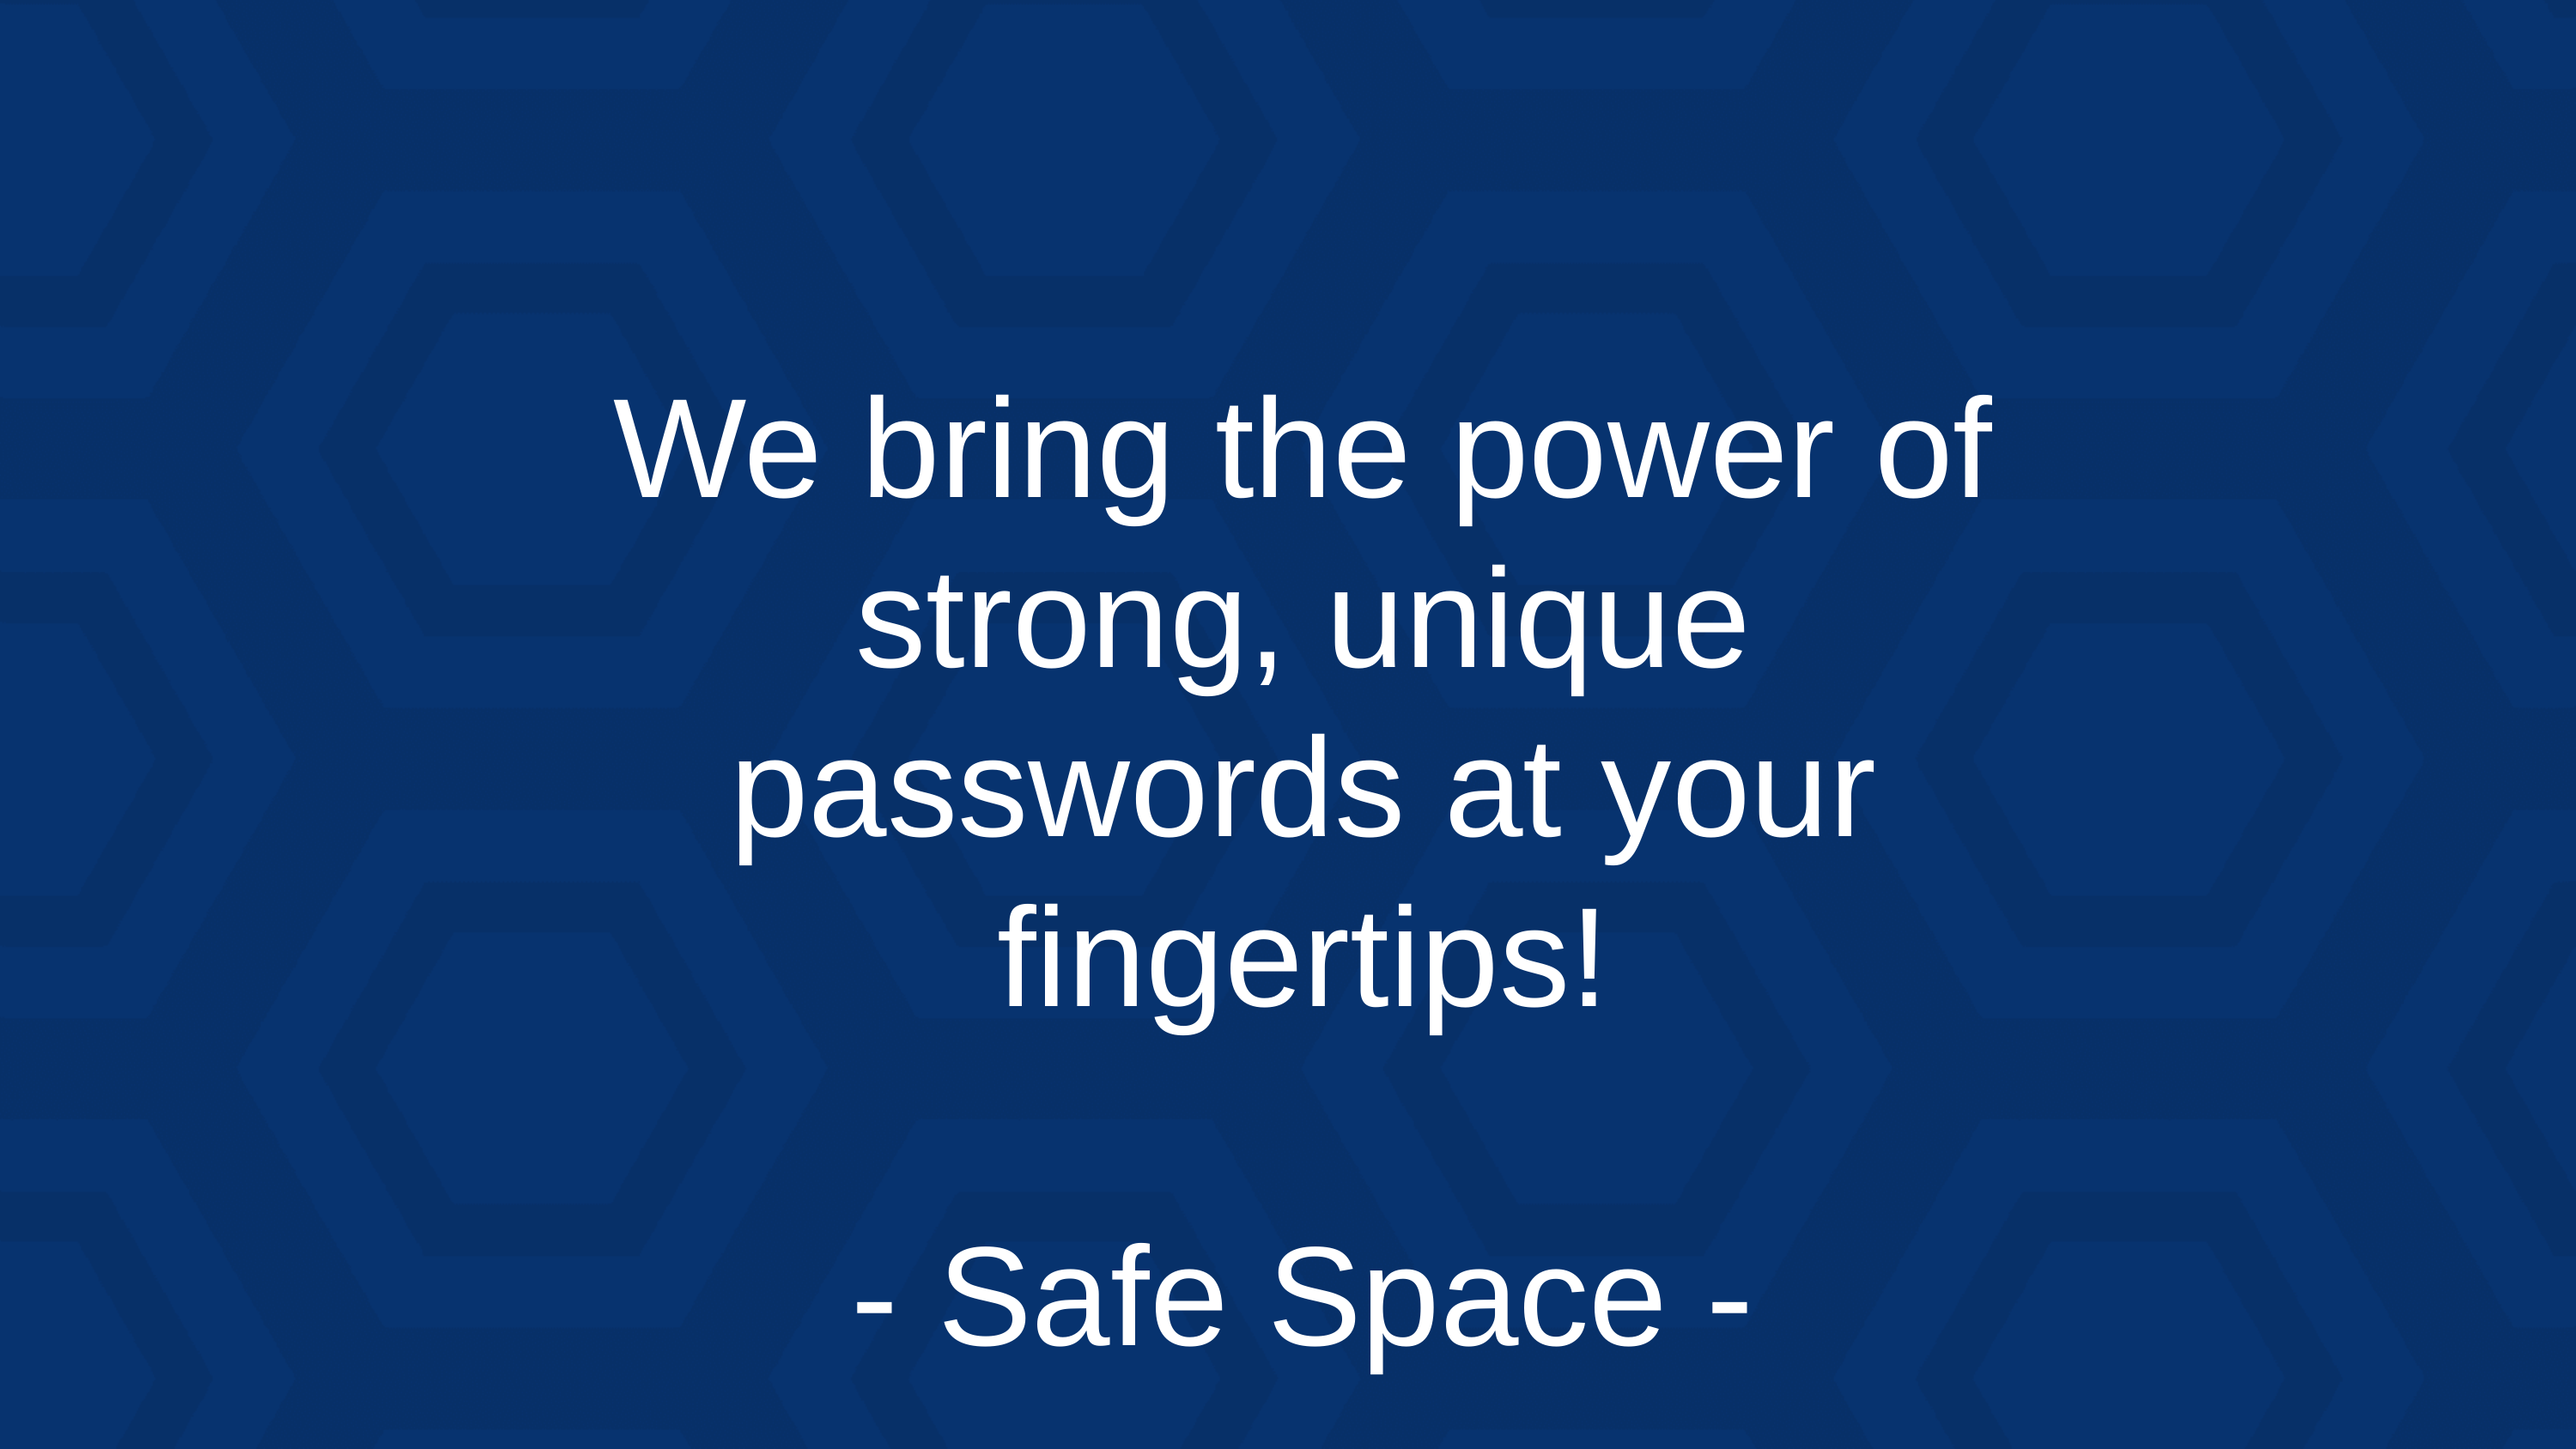

We bring the power of strong, unique passwords at your fingertips!

- Safe Space -